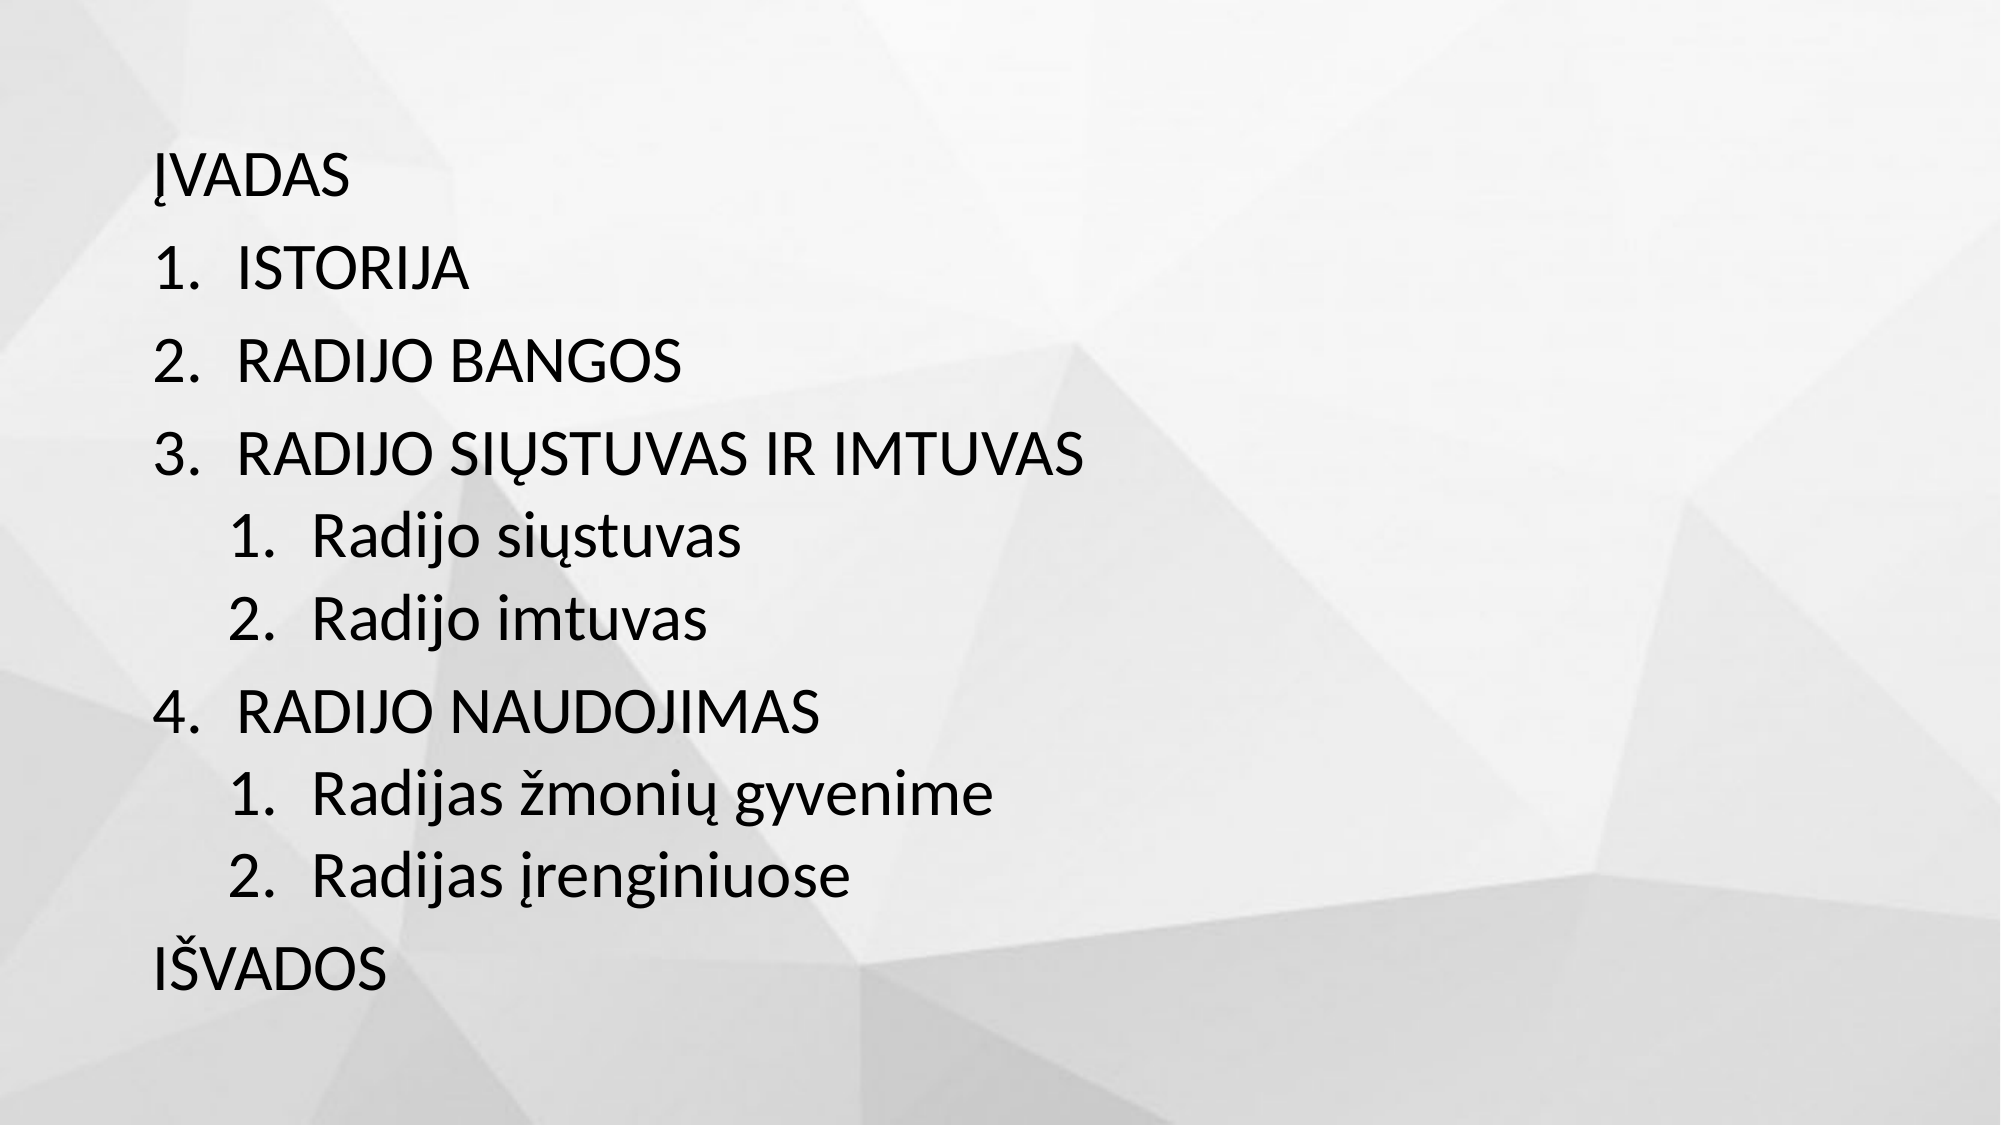

ĮVADAS
ISTORIJA
RADIJO BANGOS
RADIJO SIŲSTUVAS IR IMTUVAS
Radijo siųstuvas
Radijo imtuvas
RADIJO NAUDOJIMAS
Radijas žmonių gyvenime
Radijas įrenginiuose
IŠVADOS